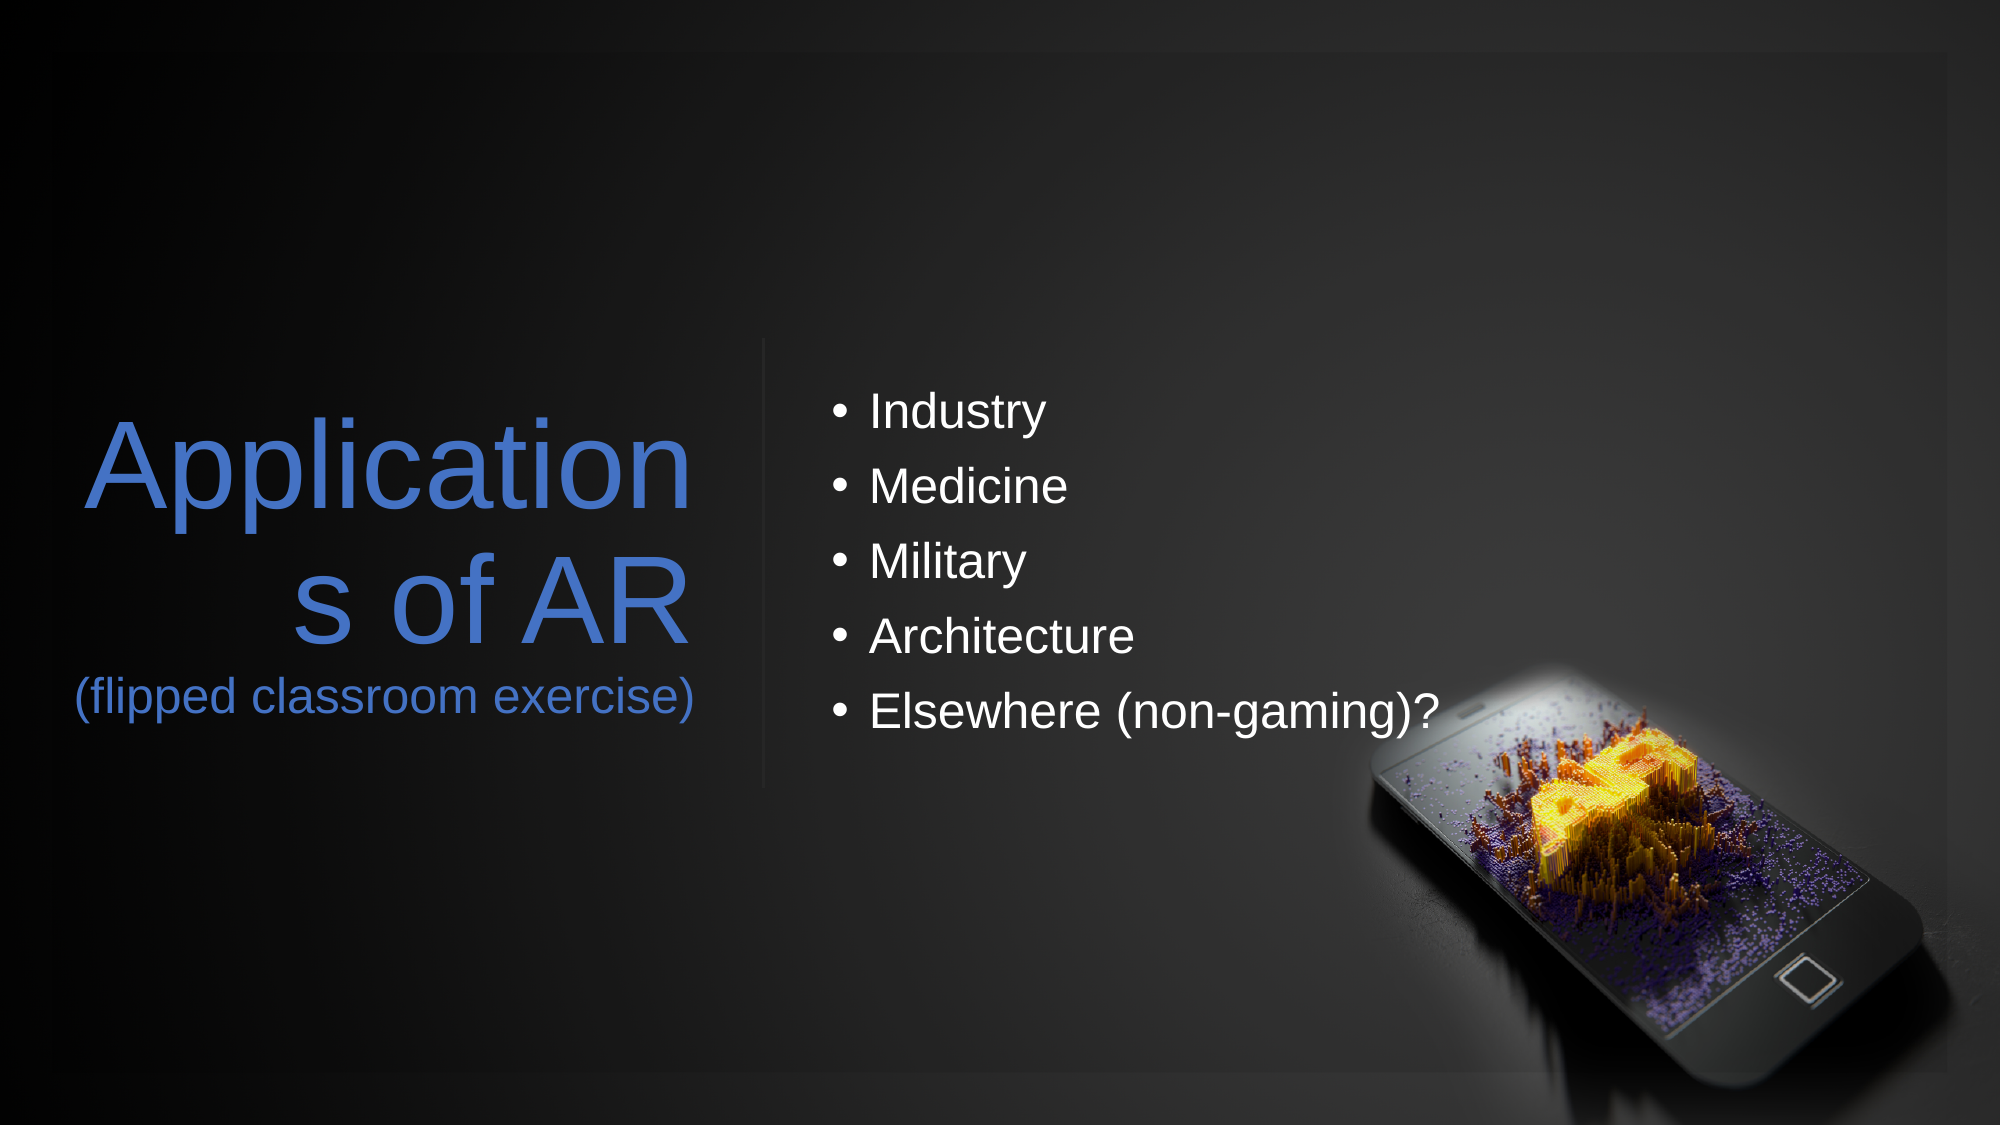

# Applications of AR (flipped classroom exercise)
Industry
Medicine
Military
Architecture
Elsewhere (non-gaming)?